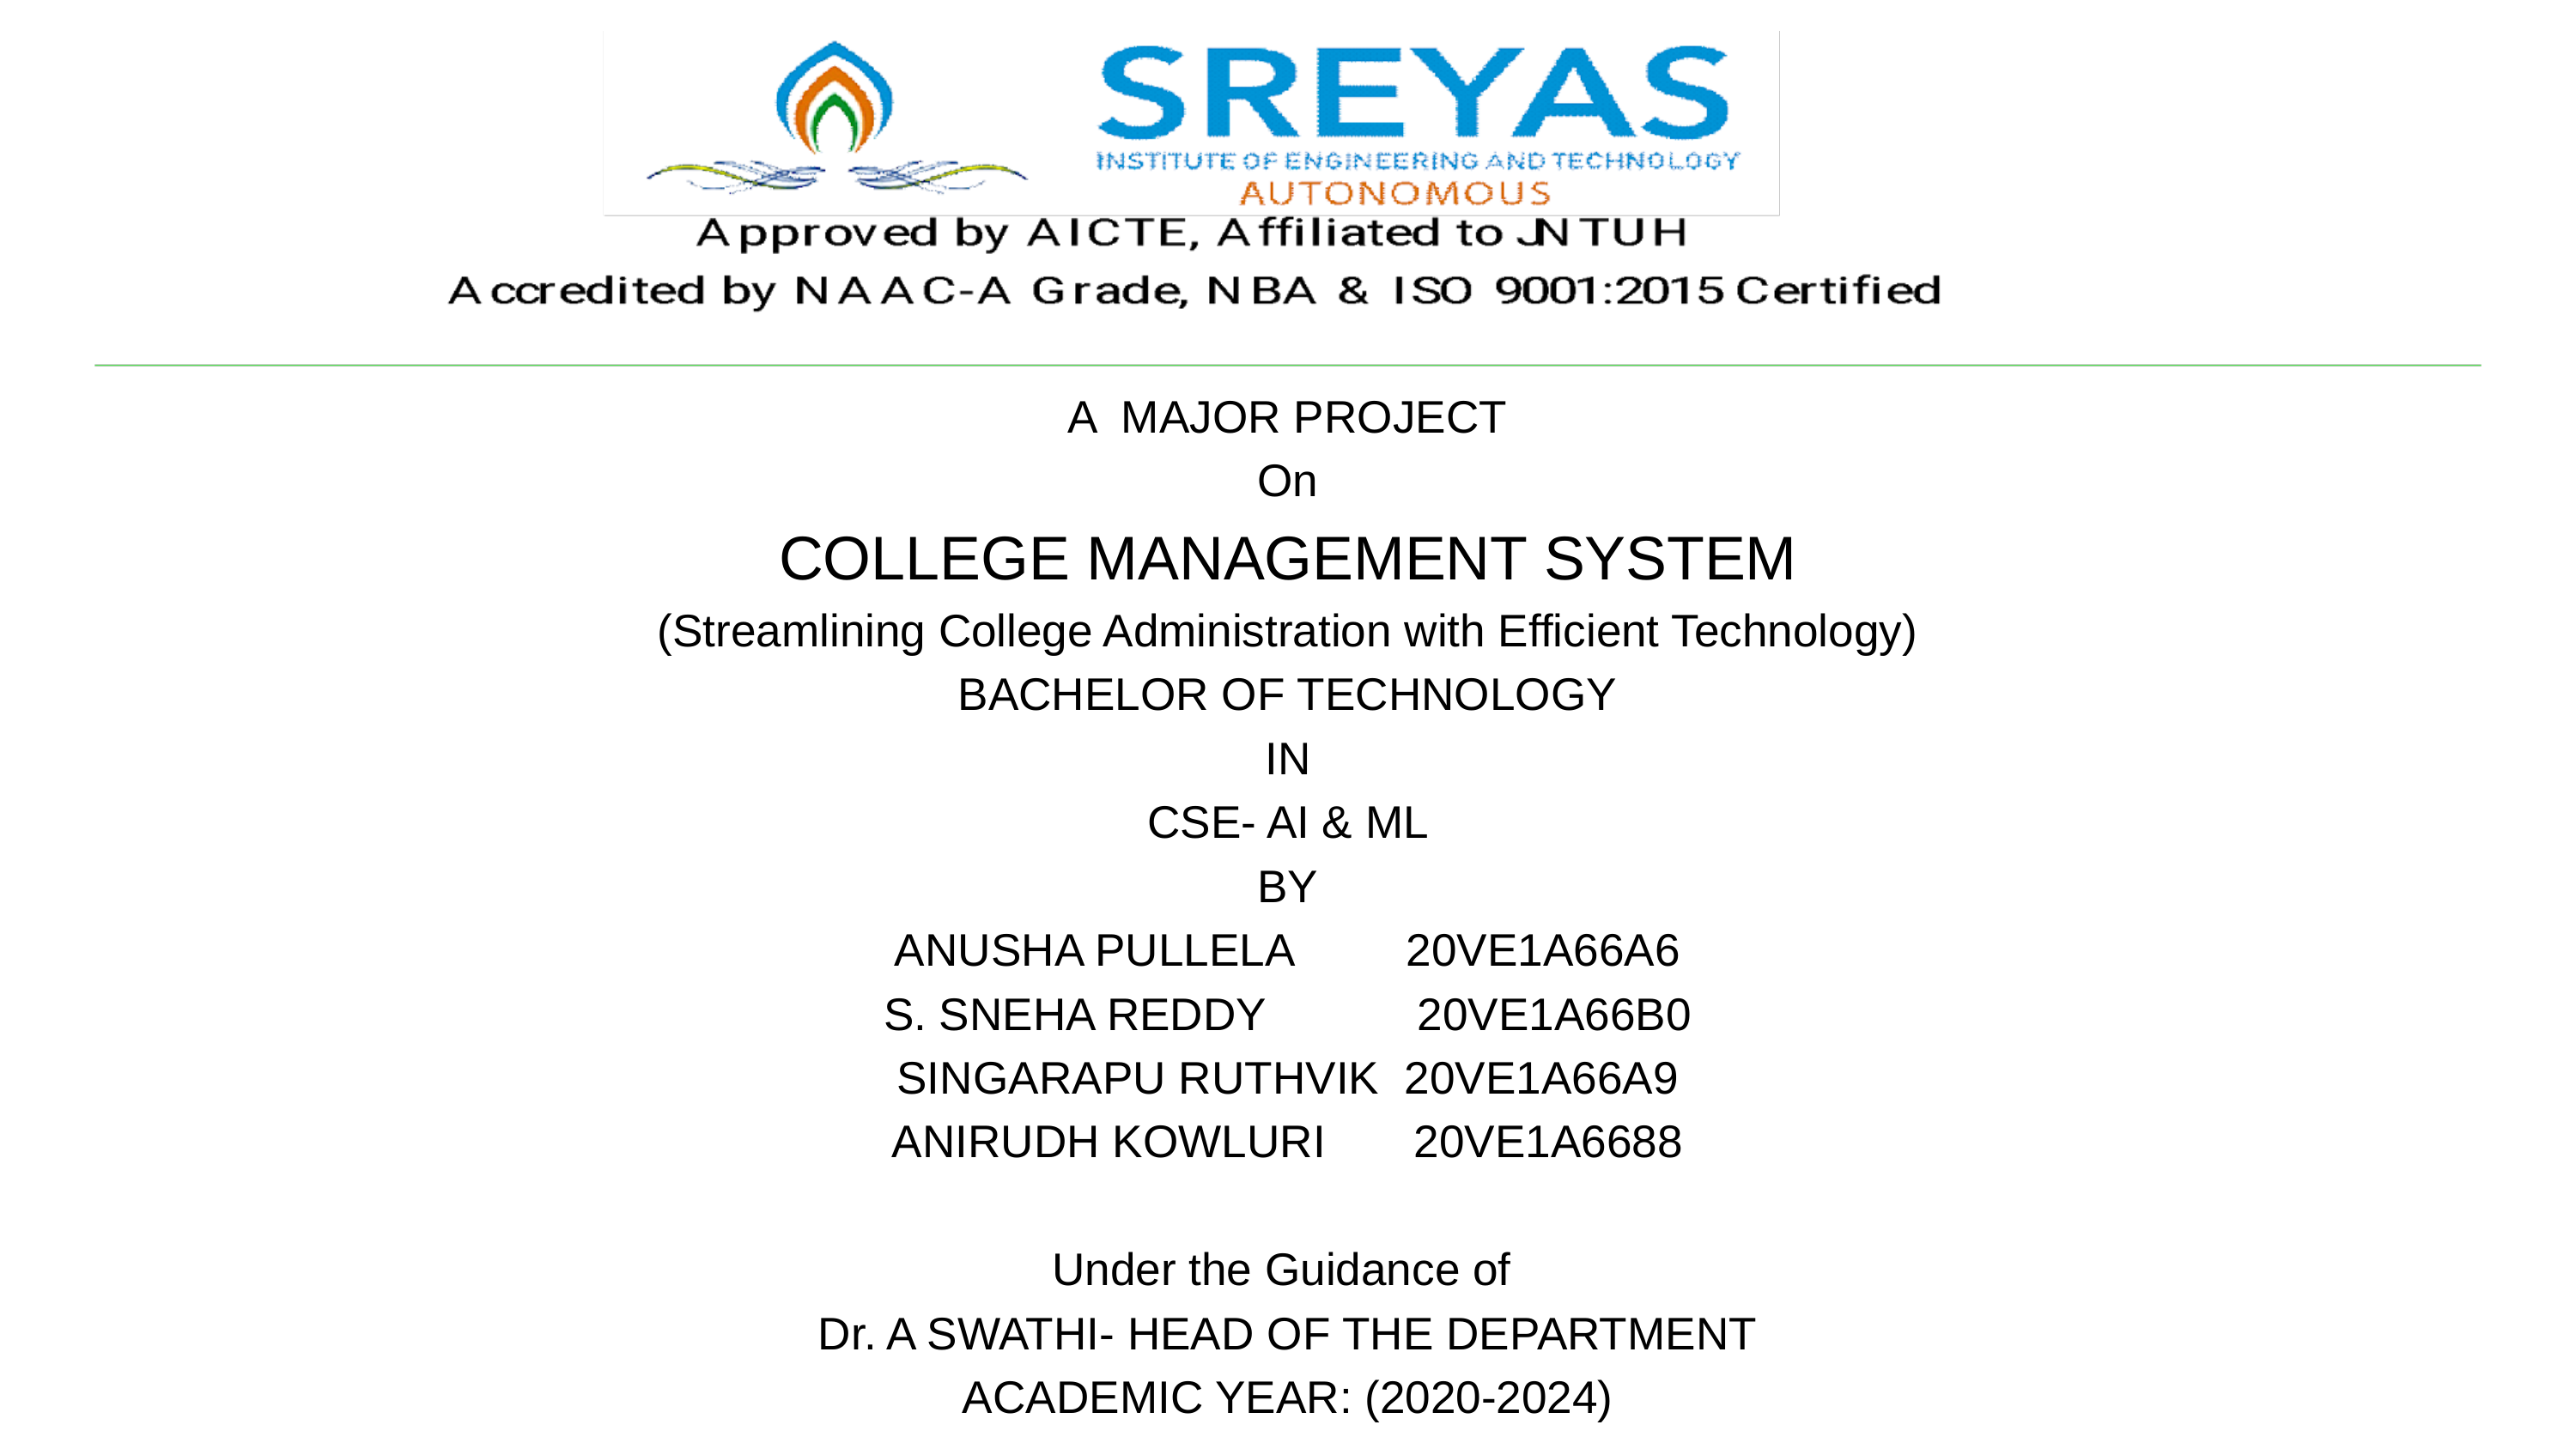

A  MAJOR PROJECT
On
COLLEGE MANAGEMENT SYSTEM
(Streamlining College Administration with Efficient Technology)
BACHELOR OF TECHNOLOGY
IN
CSE- AI & ML
BY
ANUSHA PULLELA         20VE1A66A6
S. SNEHA REDDY            20VE1A66B0
SINGARAPU RUTHVIK  20VE1A66A9
ANIRUDH KOWLURI       20VE1A6688

Under the Guidance of
Dr. A SWATHI- HEAD OF THE DEPARTMENT
ACADEMIC YEAR: (2020-2024)